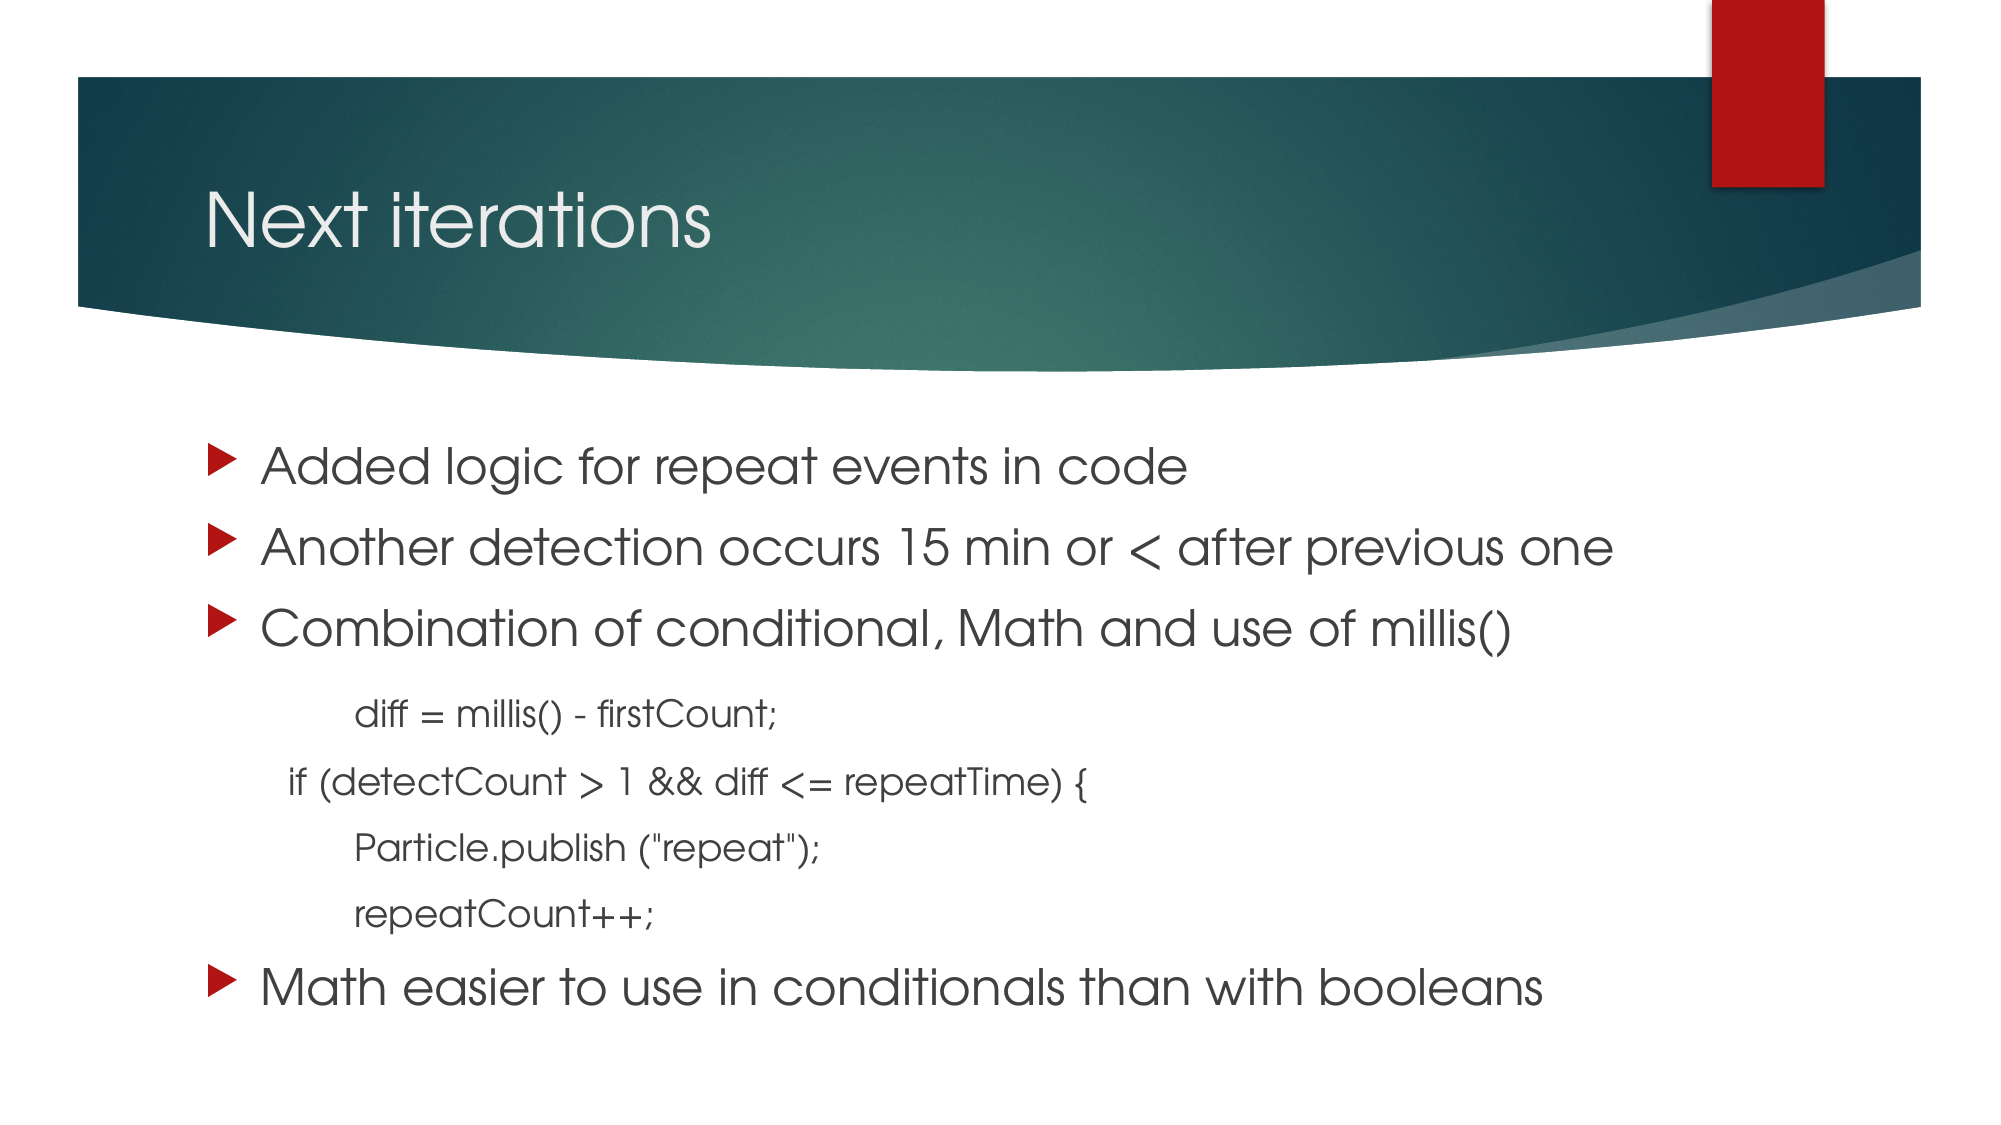

# Next iterations
Added logic for repeat events in code
Another detection occurs 15 min or < after previous one
Combination of conditional, Math and use of millis()
	diff = millis() - firstCount;
        if (detectCount > 1 && diff <= repeatTime) {
        	Particle.publish ("repeat");
        	repeatCount++;
Math easier to use in conditionals than with booleans